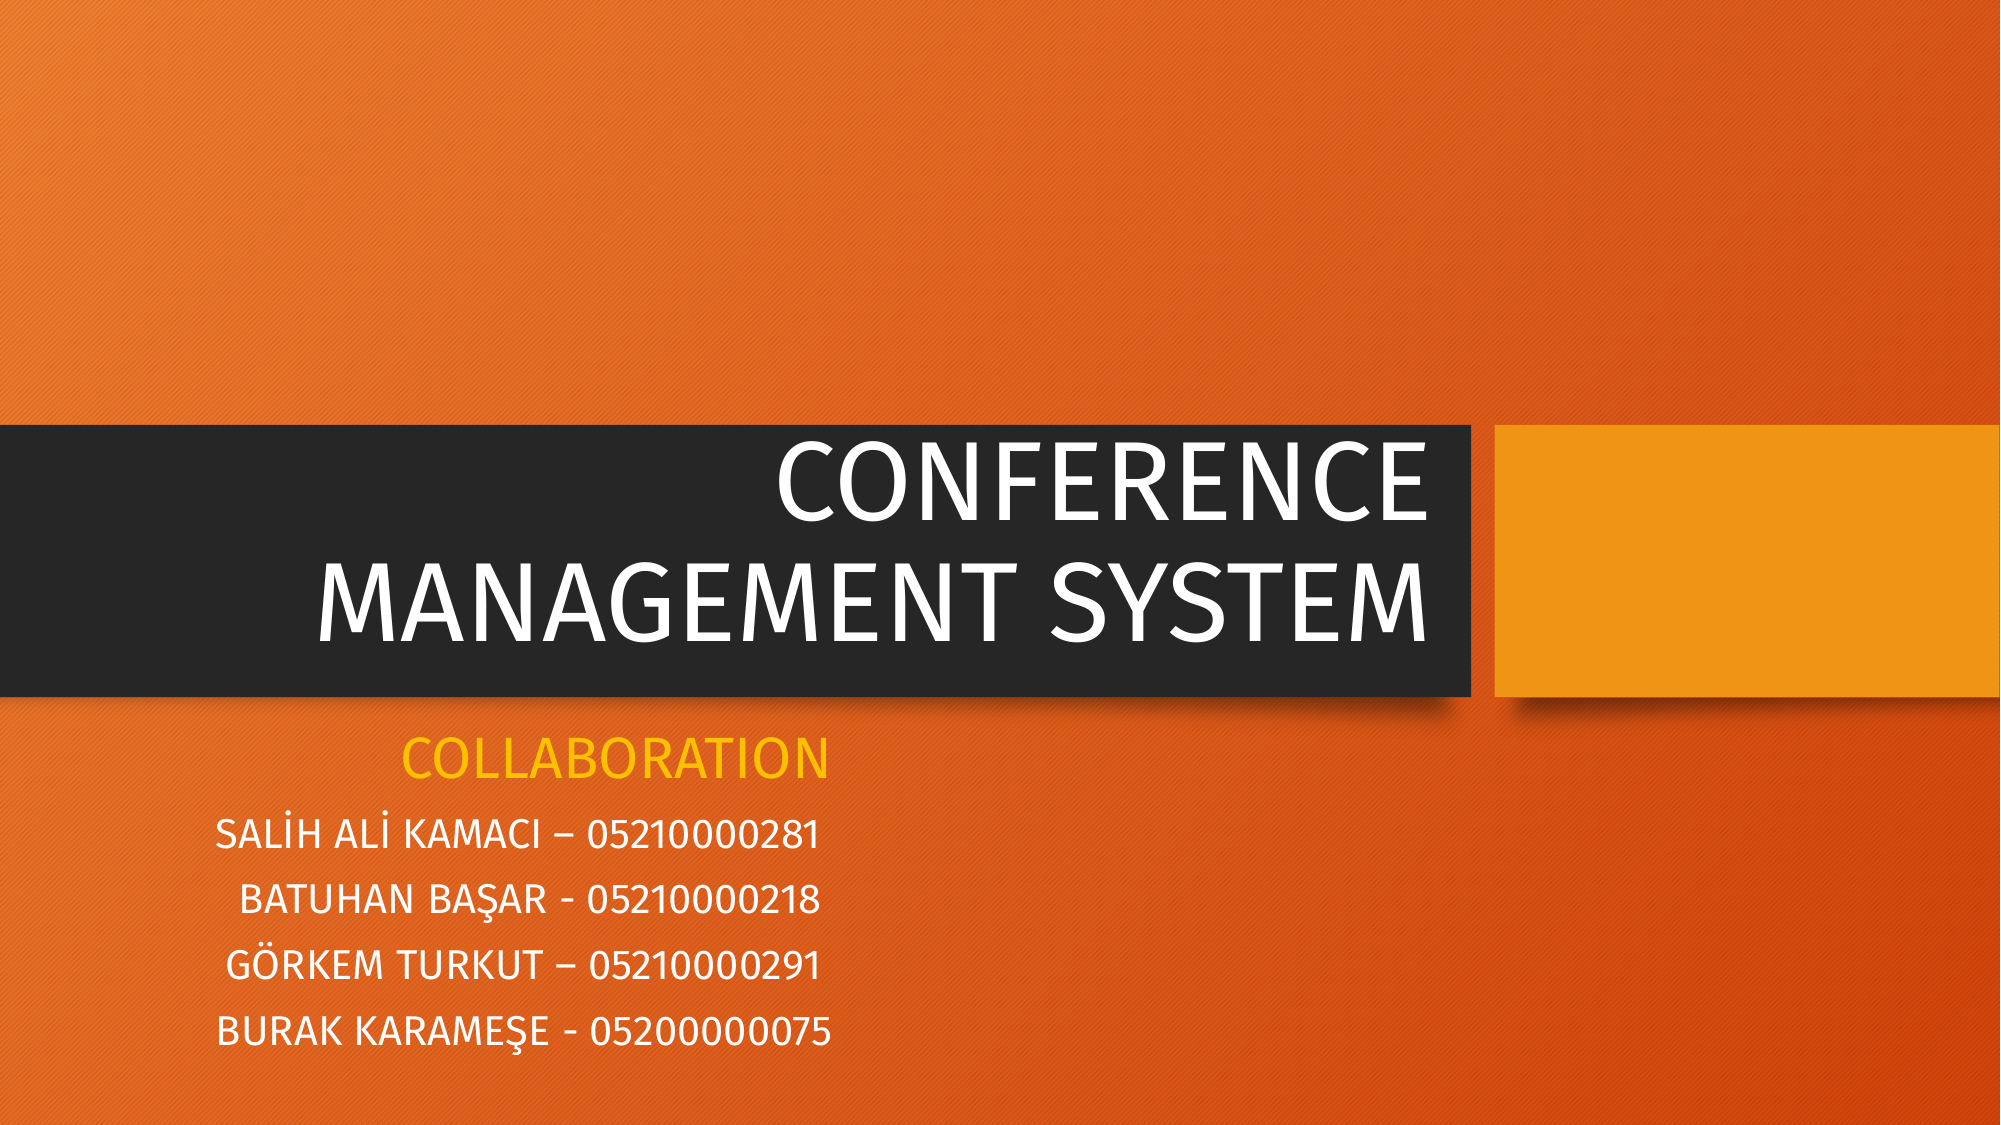

# CONFERENCE MANAGEMENT SYSTEM
COLLABORATION
SALİH ALİ KAMACI – 05210000281
BATUHAN BAŞAR - 05210000218
GÖRKEM TURKUT – 05210000291
BURAK KARAMEŞE - 05200000075